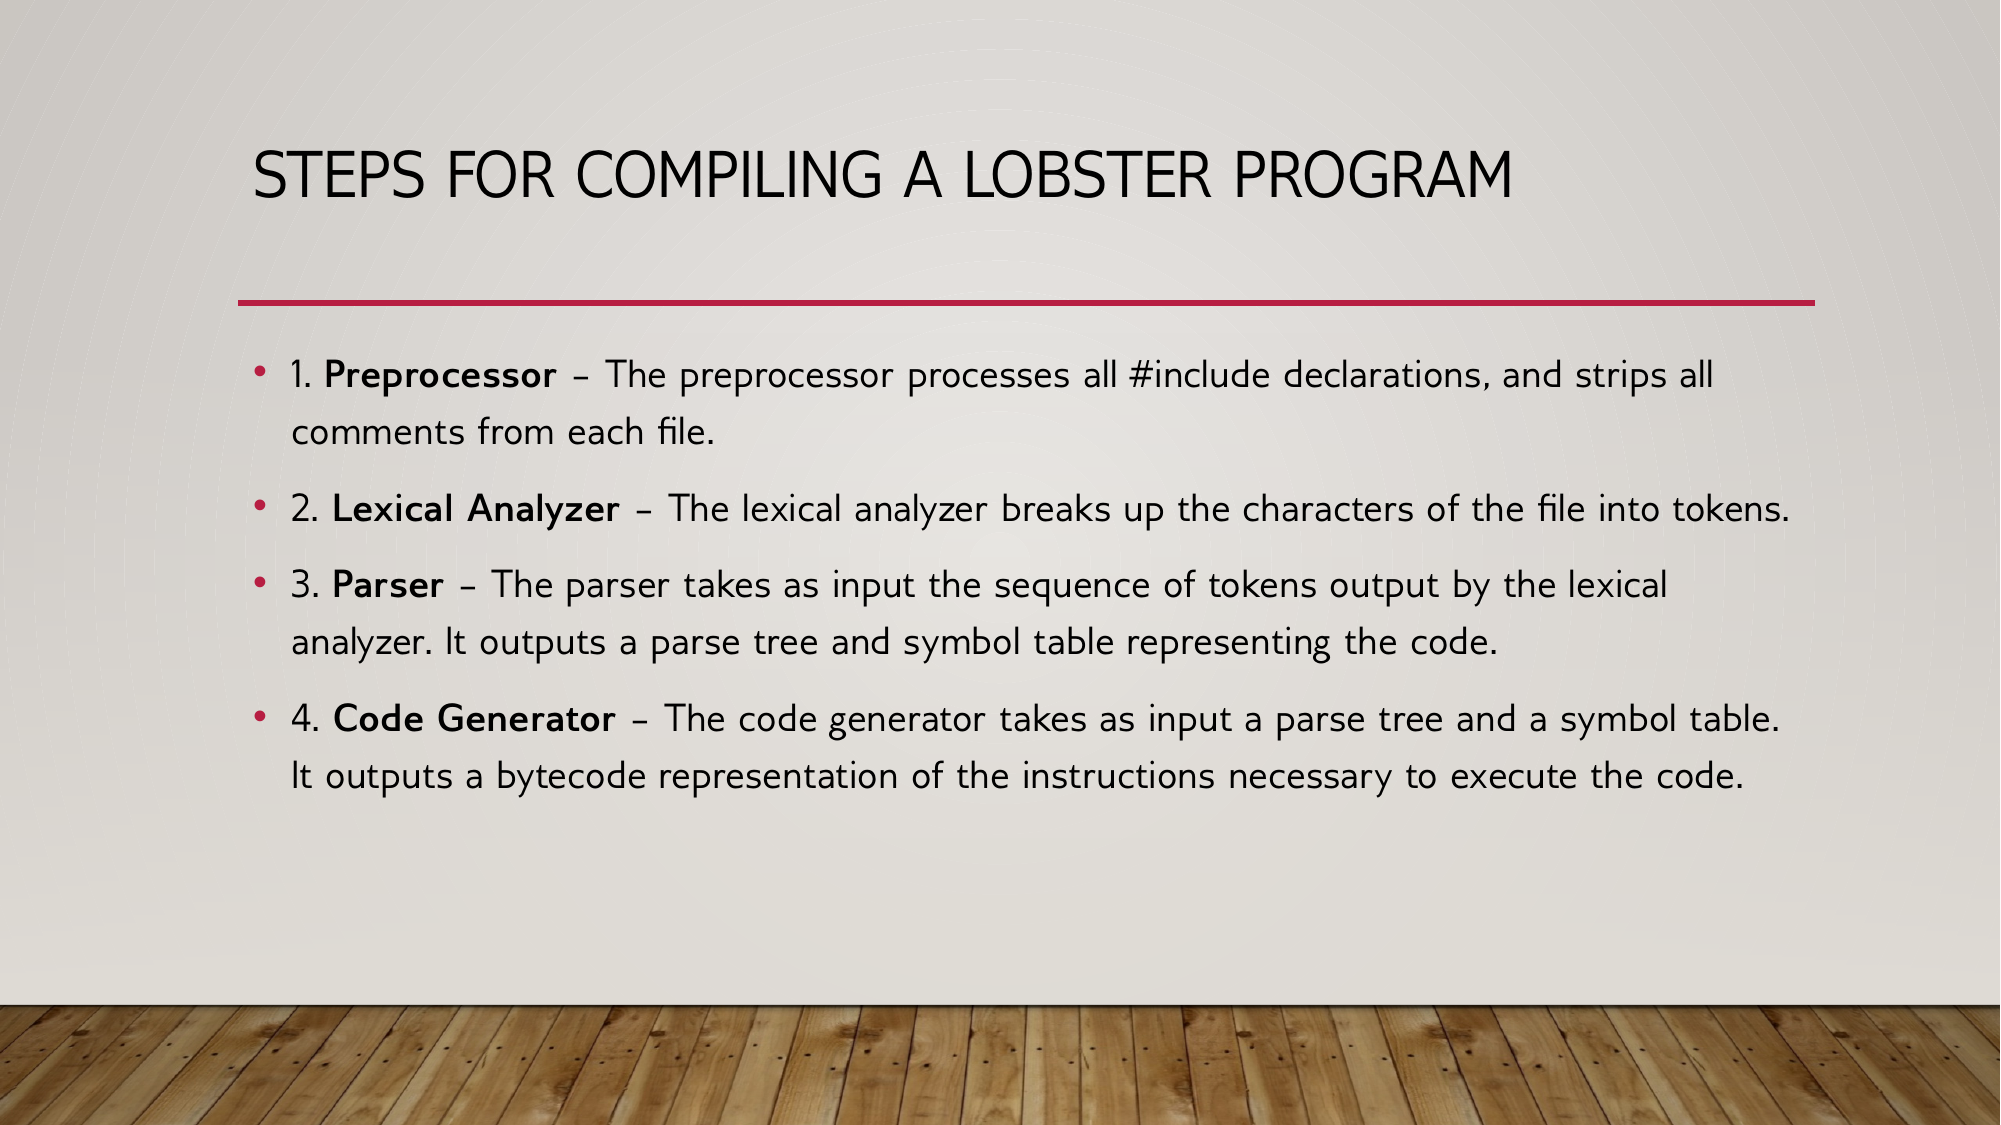

# Steps for compiling a lobster program
1. Preprocessor – The preprocessor processes all #include declarations, and strips all comments from each file.
2. Lexical Analyzer – The lexical analyzer breaks up the characters of the file into tokens.
3. Parser – The parser takes as input the sequence of tokens output by the lexical analyzer. It outputs a parse tree and symbol table representing the code.
4. Code Generator – The code generator takes as input a parse tree and a symbol table. It outputs a bytecode representation of the instructions necessary to execute the code.